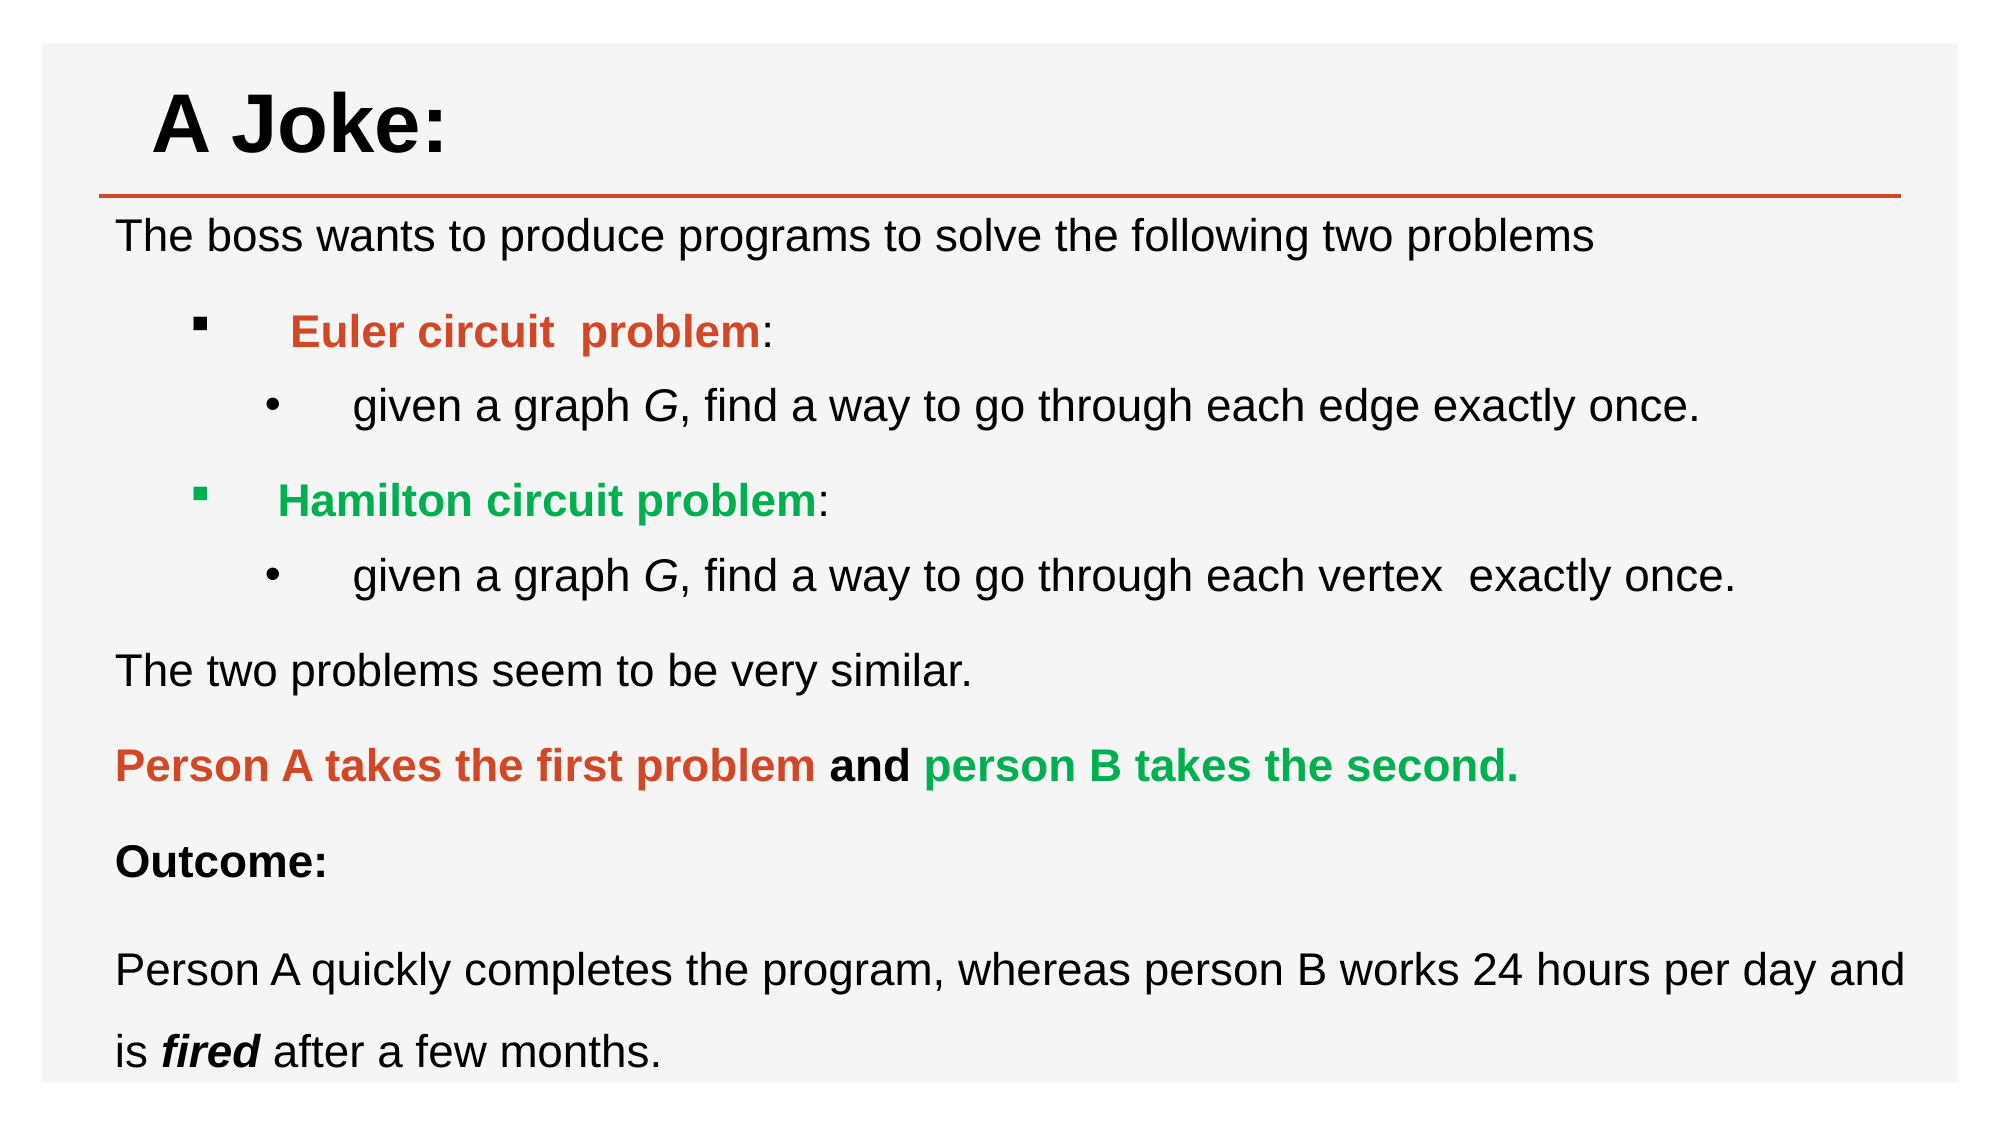

A Joke:
The boss wants to produce programs to solve the following two problems
 Euler circuit  problem:
 given a graph G, find a way to go through each edge exactly once.
Hamilton circuit problem:
 given a graph G, find a way to go through each vertex  exactly once.
The two problems seem to be very similar.
Person A takes the first problem and person B takes the second.
Outcome:
Person A quickly completes the program, whereas person B works 24 hours per day and is fired after a few months.